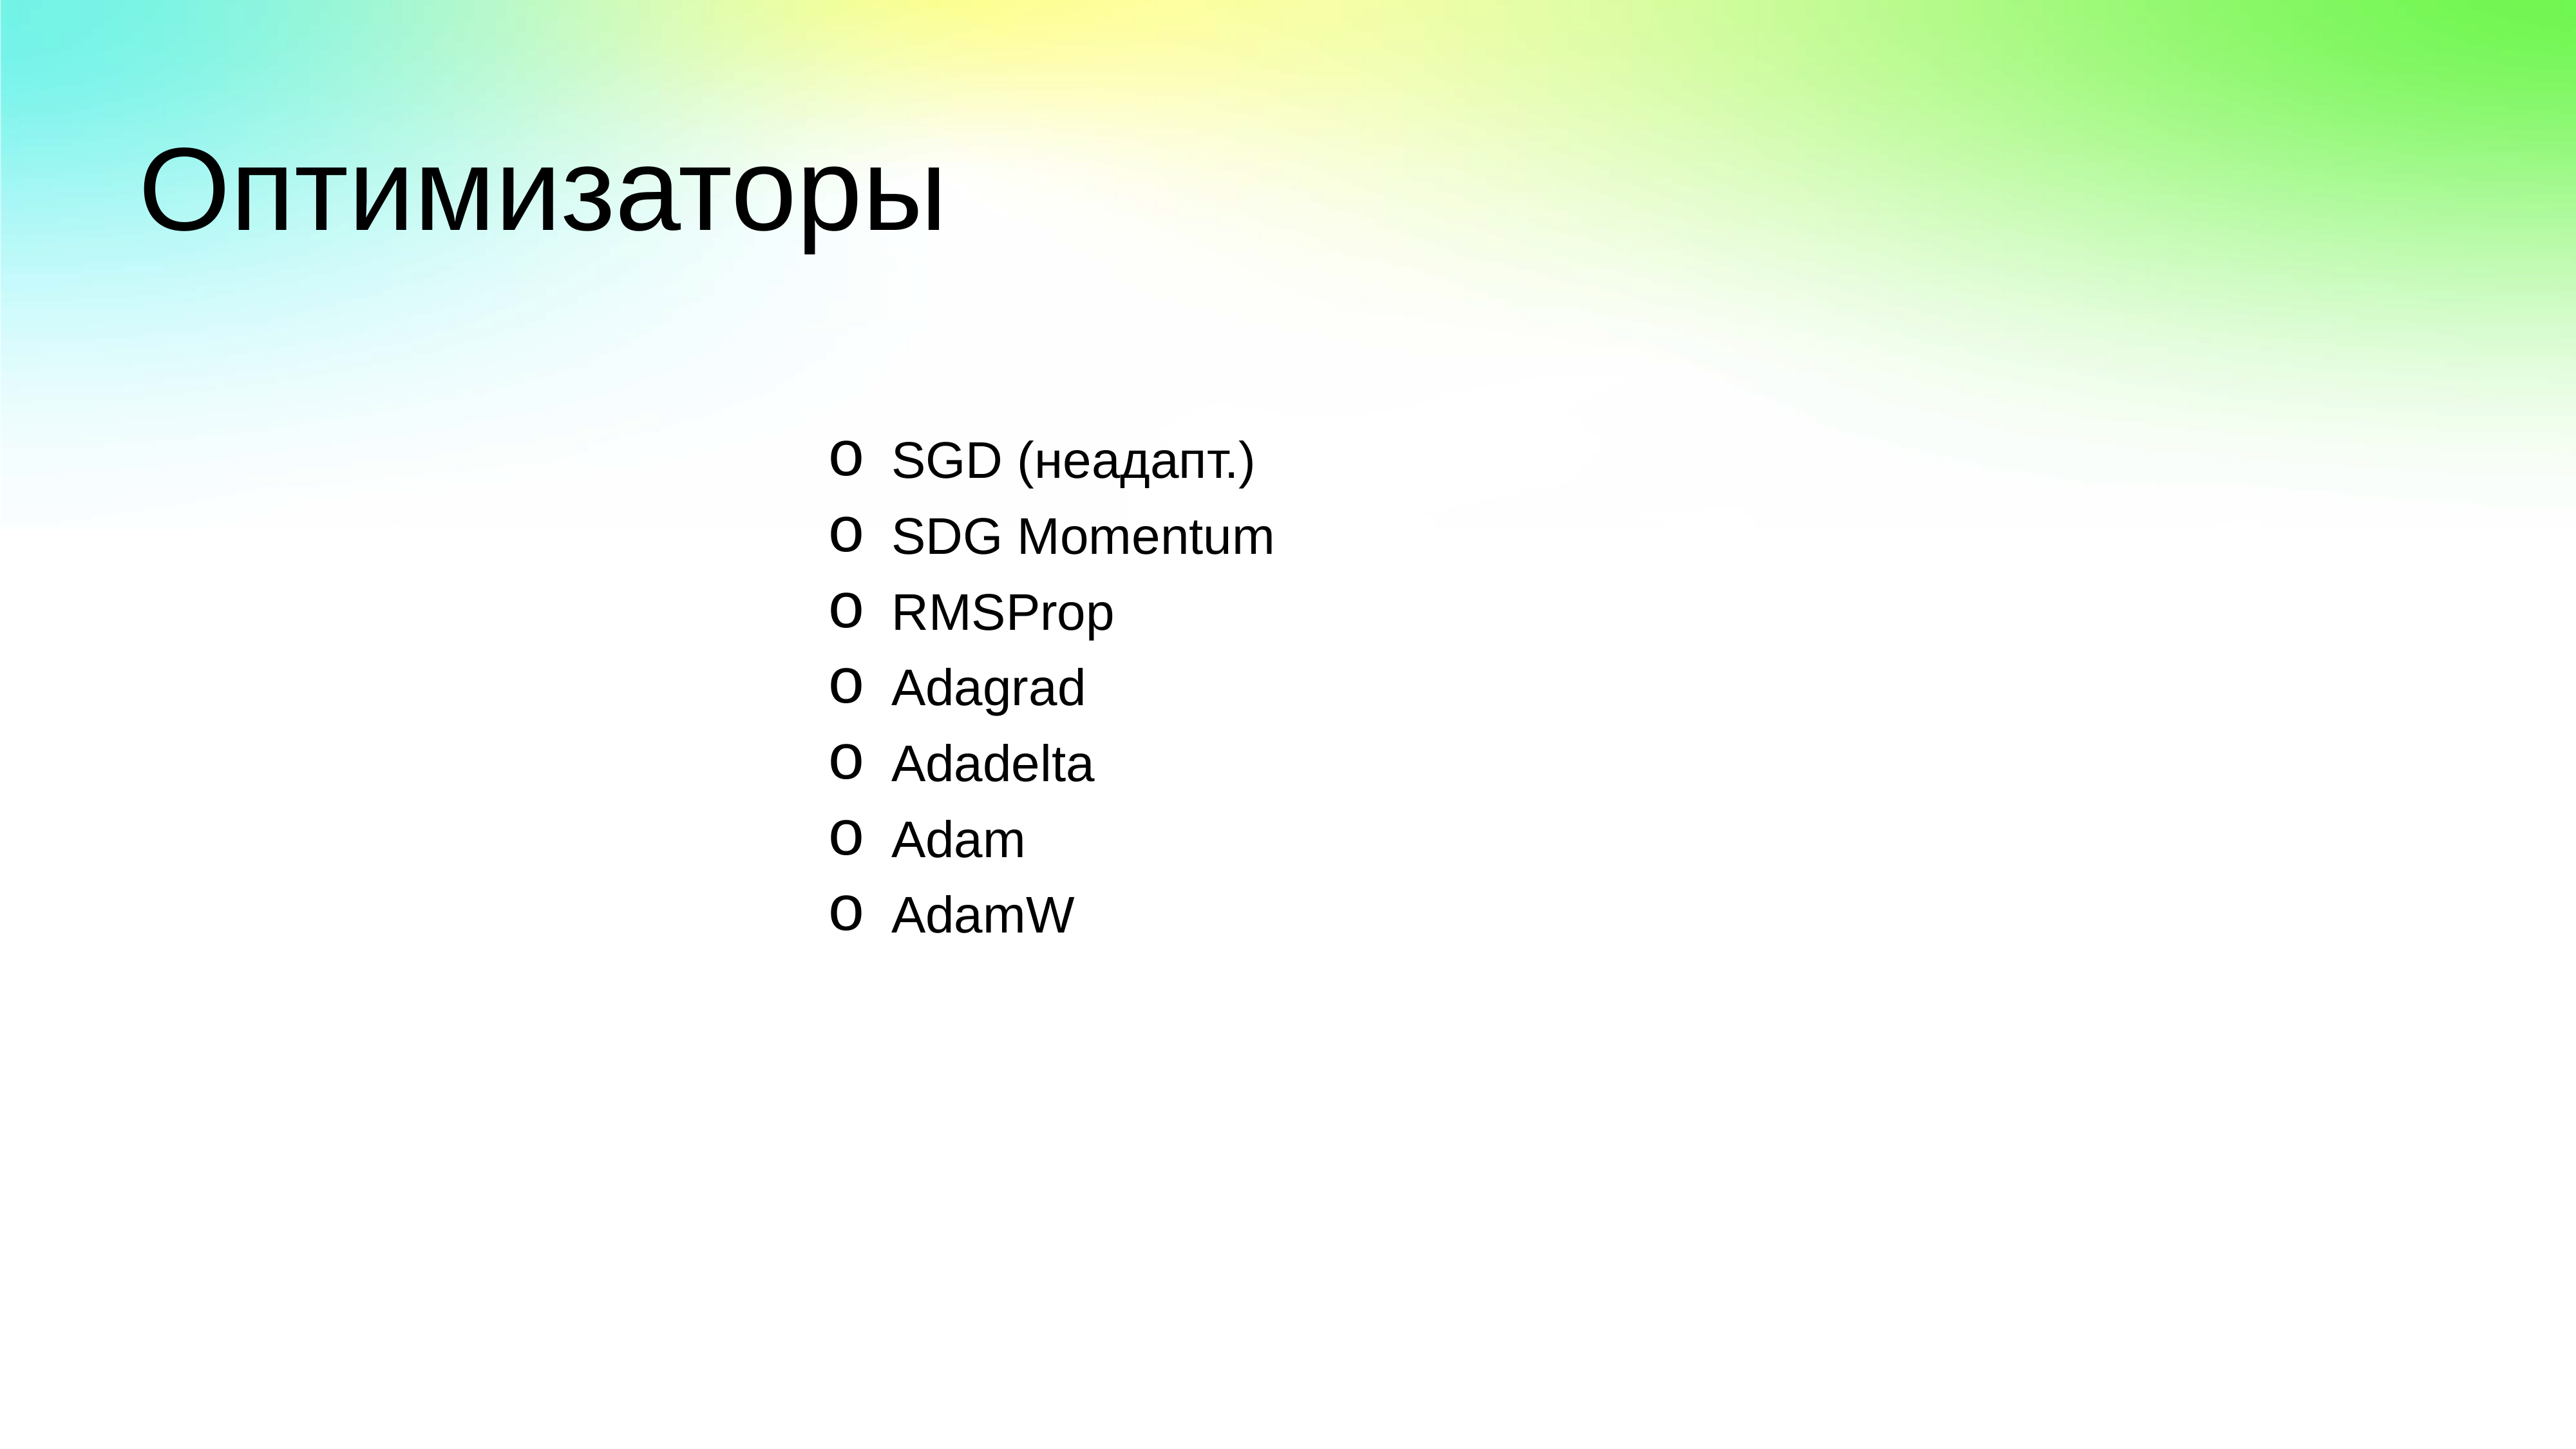

# Оптимизаторы
SGD (неадапт.)
SDG Momentum
RMSProp
Adagrad
Adadelta
Adam
AdamW